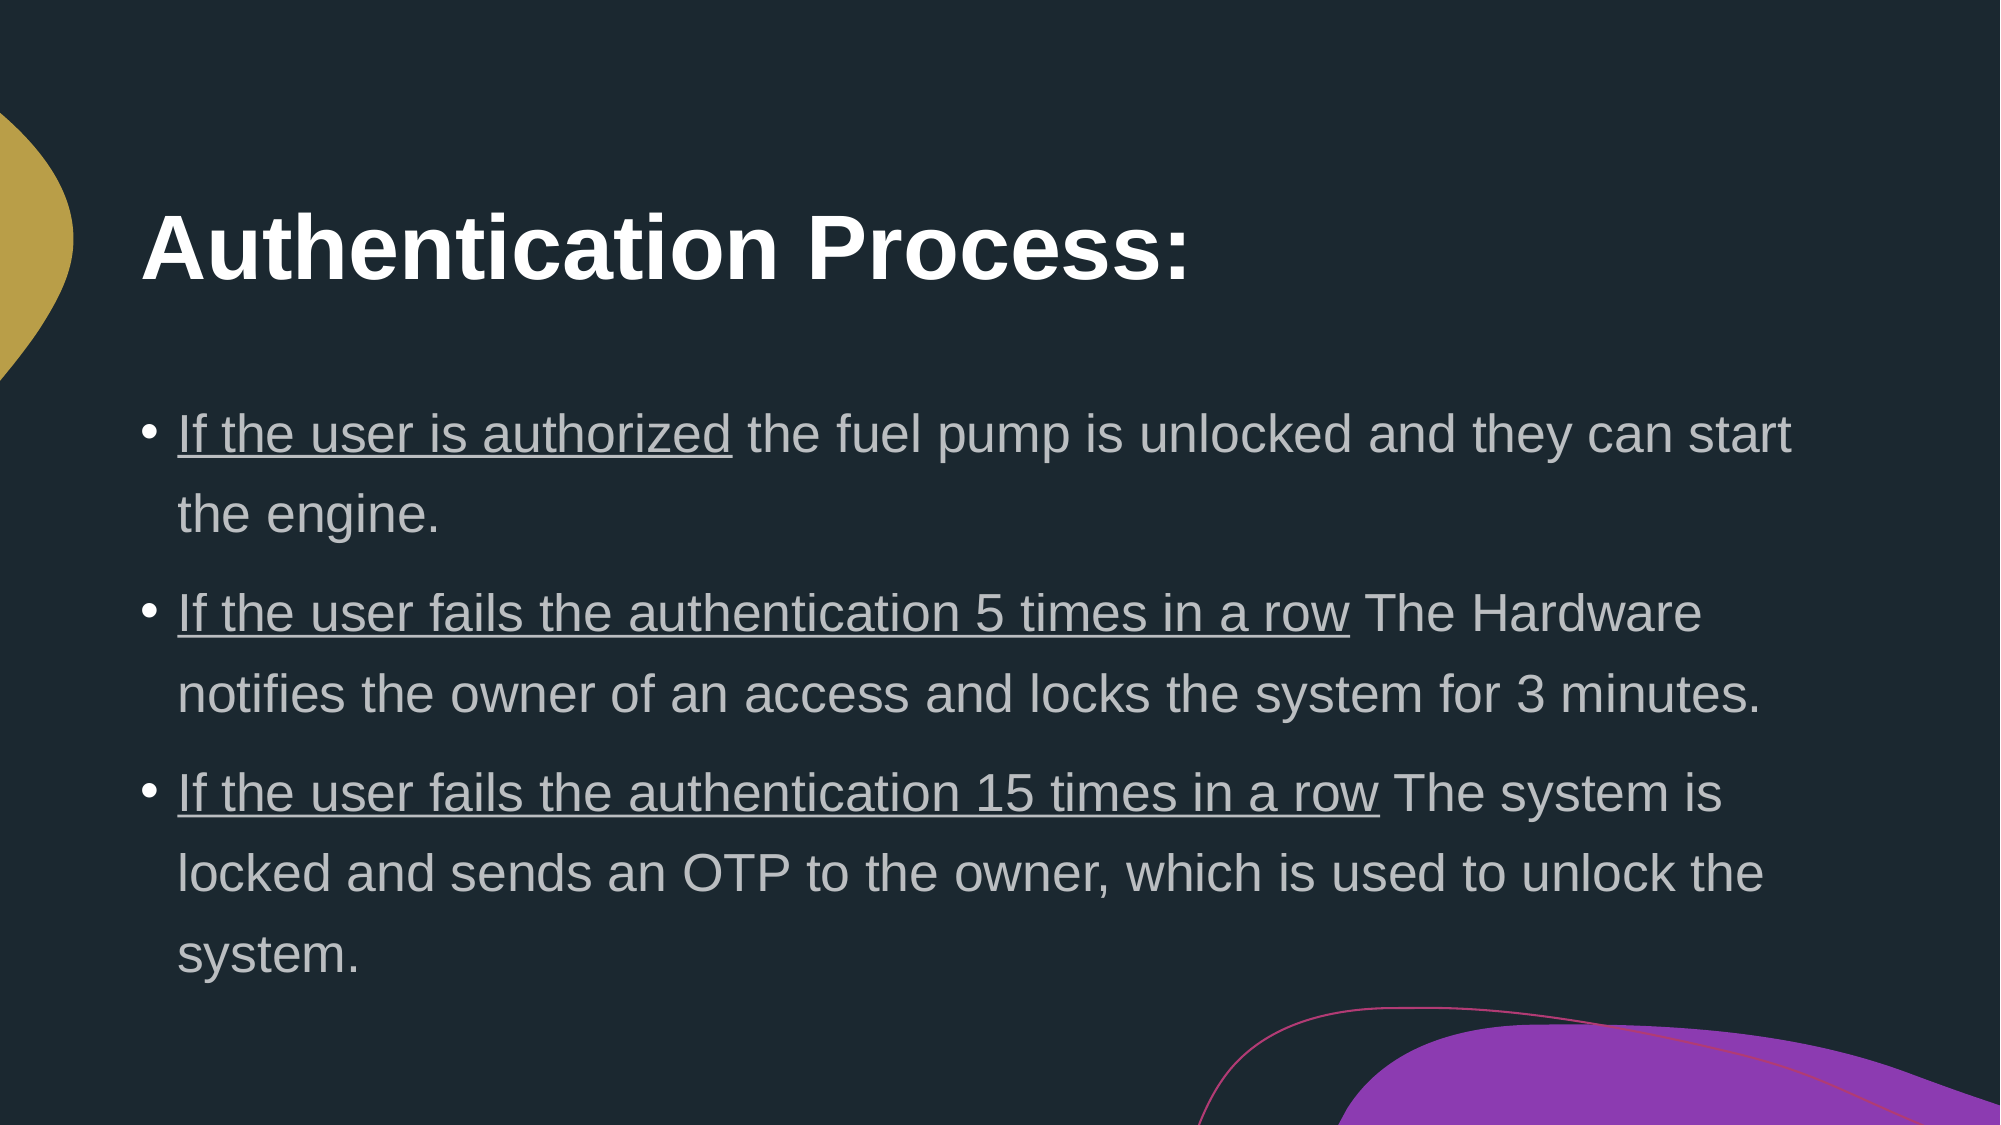

# Authentication Process:
If the user is authorized the fuel pump is unlocked and they can start the engine.
If the user fails the authentication 5 times in a row The Hardware notifies the owner of an access and locks the system for 3 minutes.
If the user fails the authentication 15 times in a row The system is locked and sends an OTP to the owner, which is used to unlock the system.